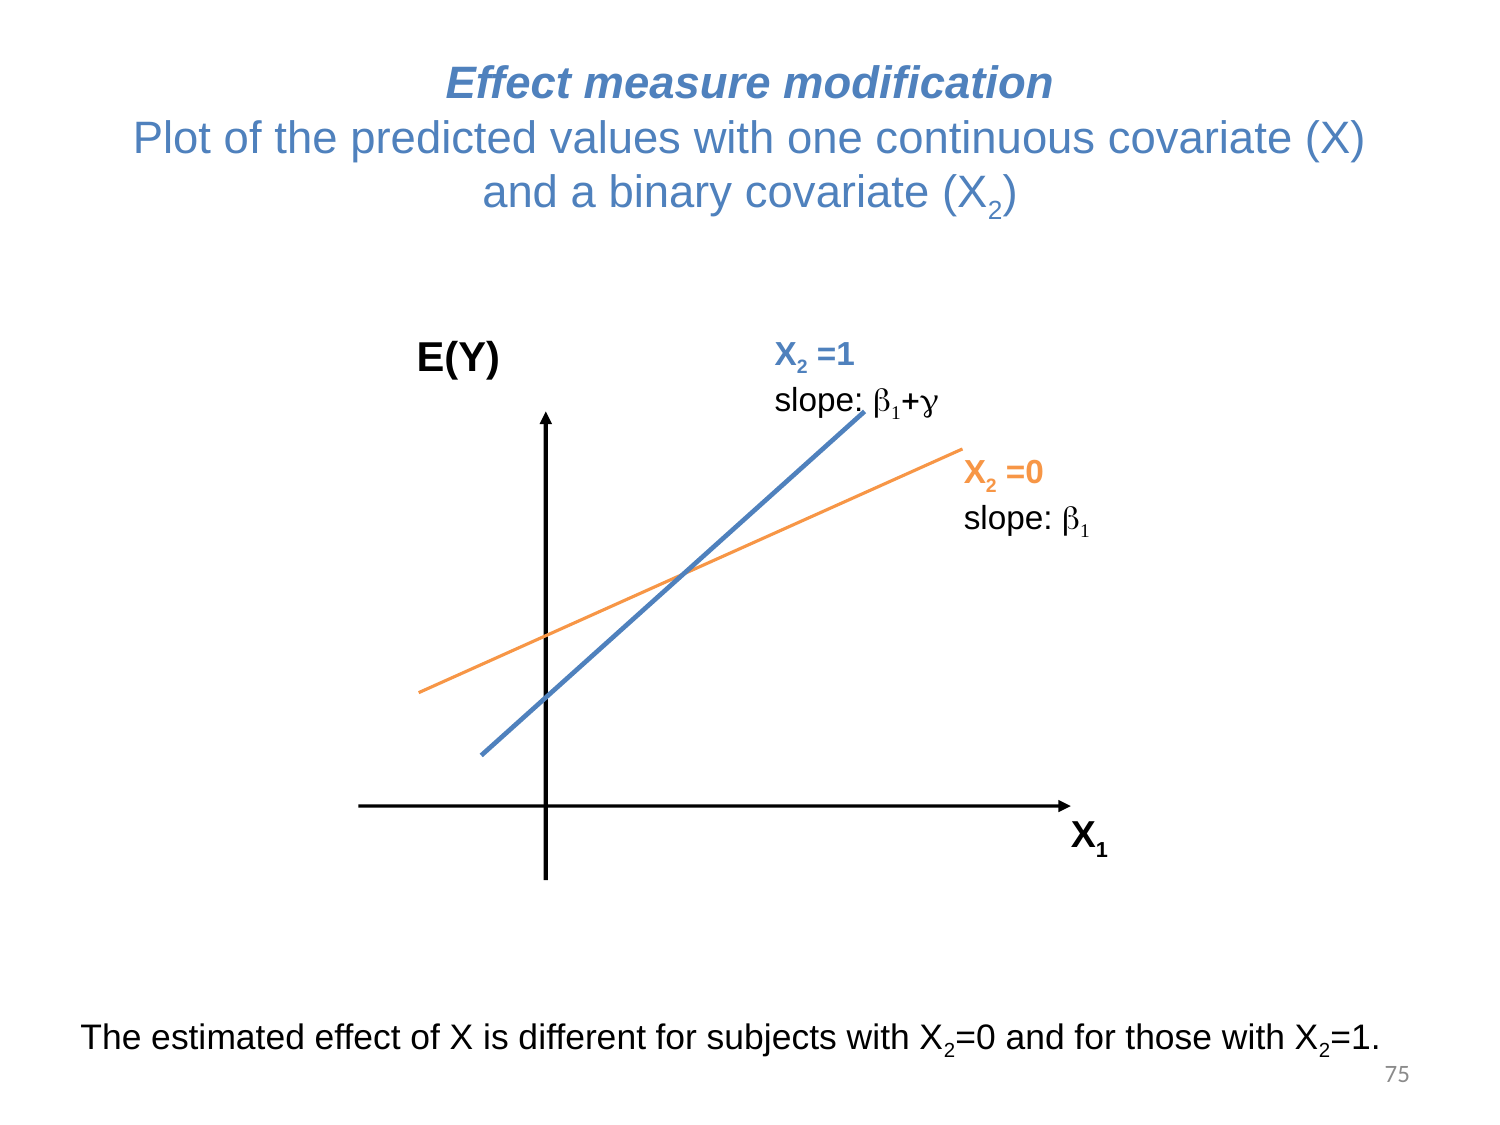

# Effect measure modification Plot of the predicted values with one continuous covariate (X) and a binary covariate (X2)
E(Y)
X2 =1
slope: β1+γ

X2 =0
slope: β1

X1

The estimated effect of X is different for subjects with X2=0 and for those with X2=1.
75